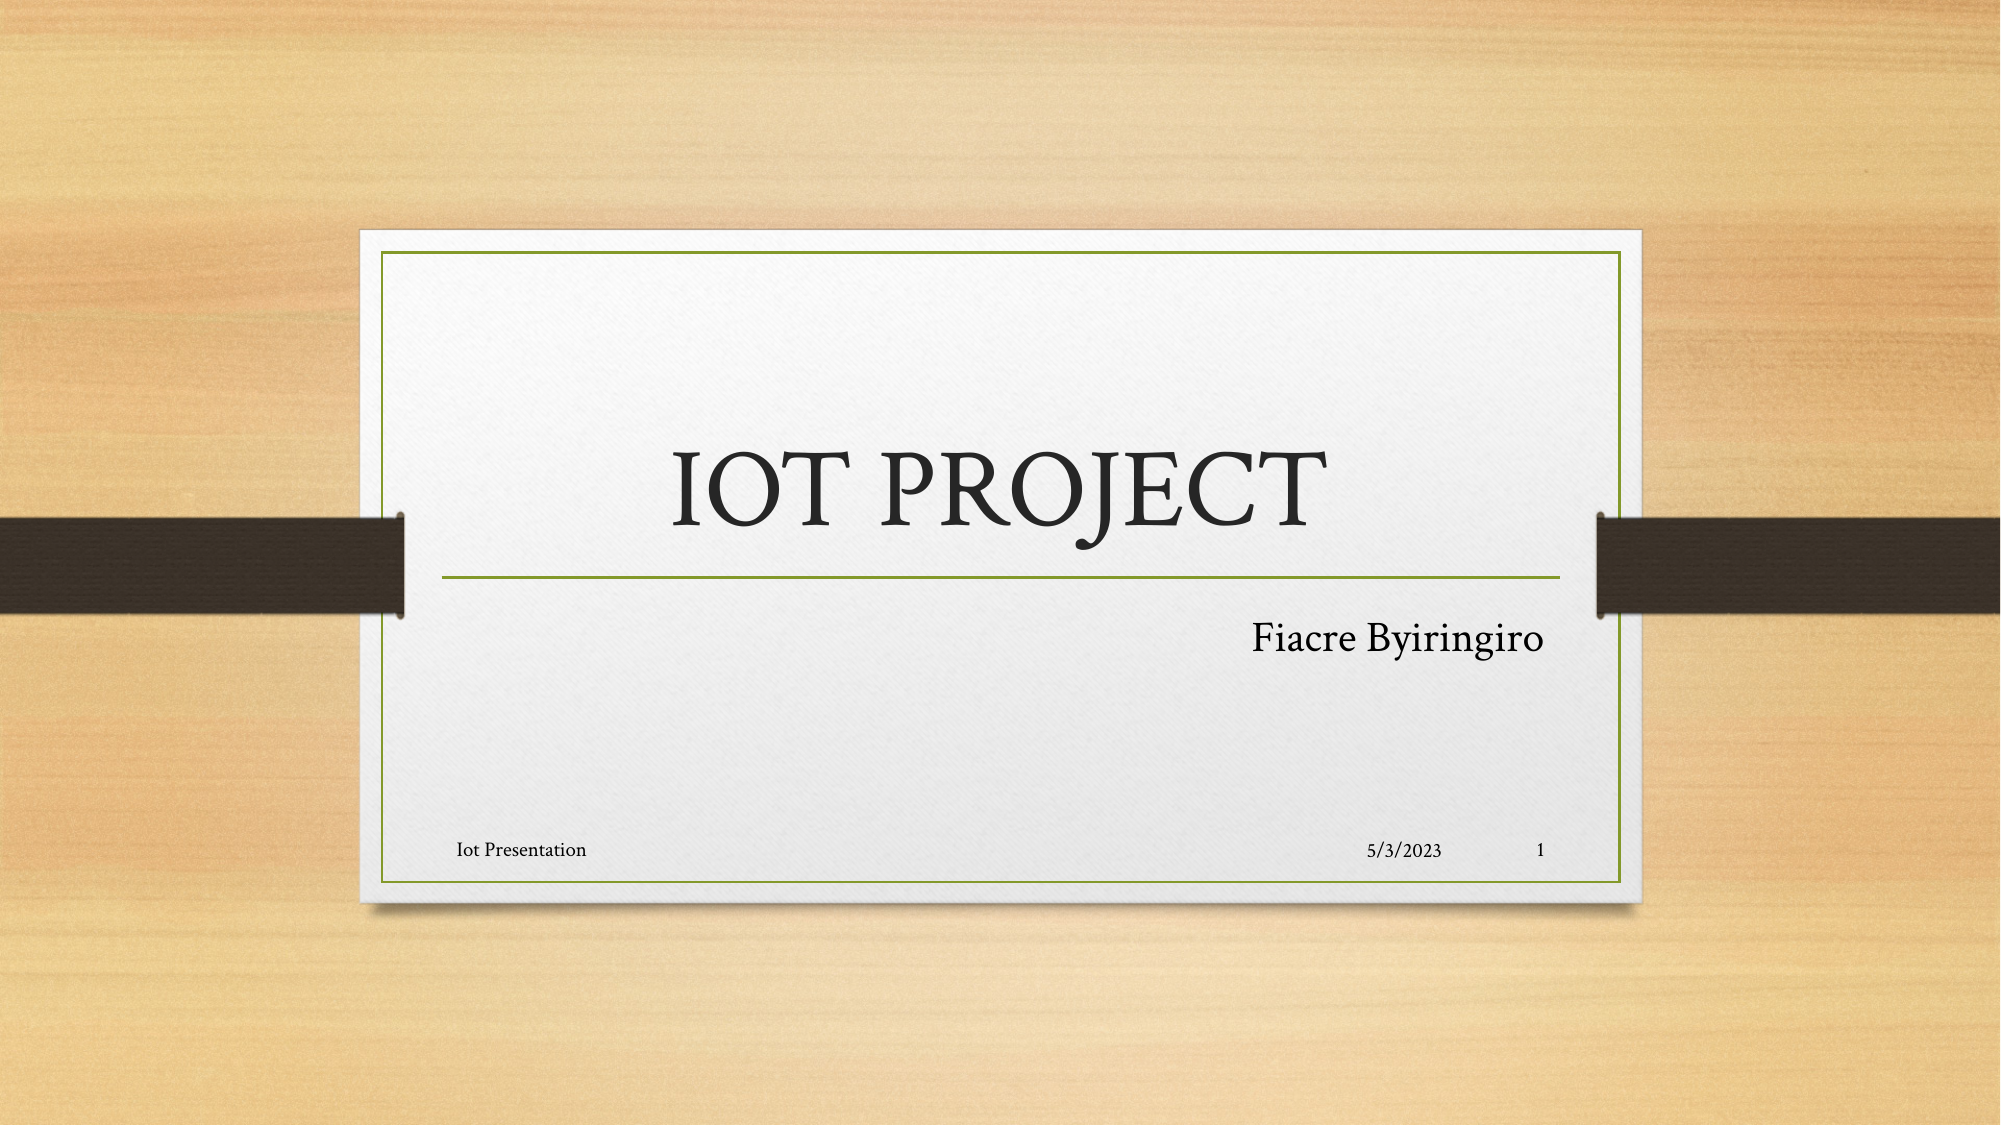

# IOT PROJECT
Fiacre Byiringiro
Iot Presentation
5/3/2023
1